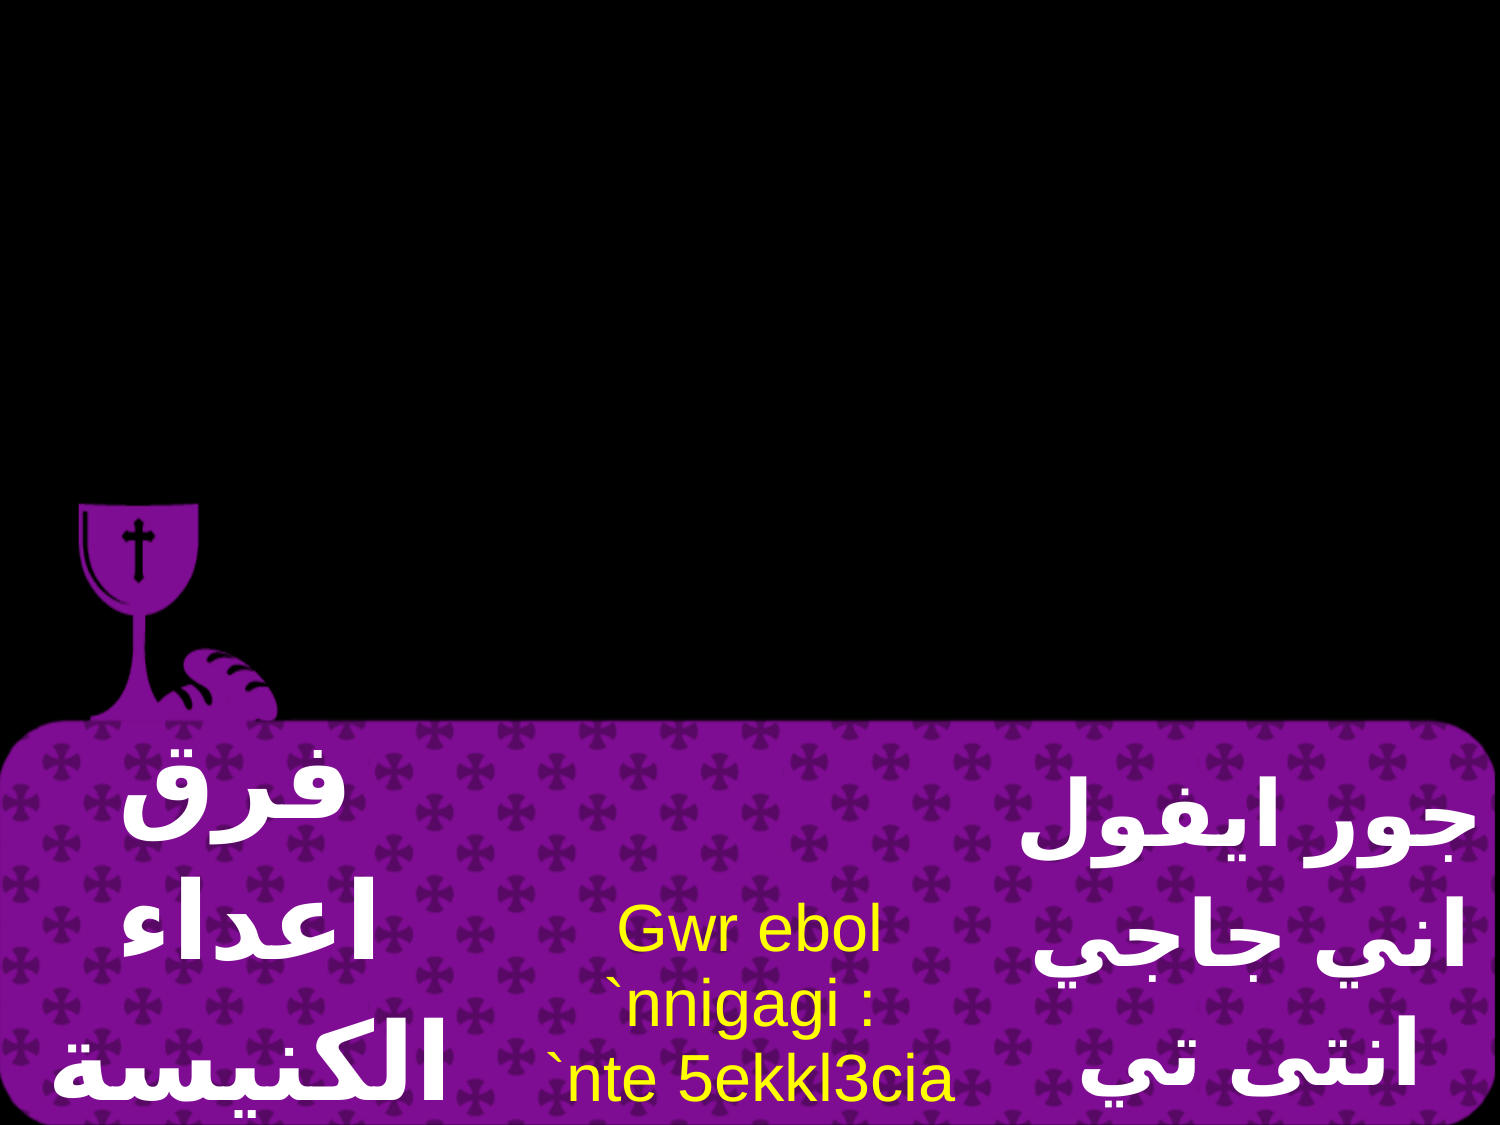

| فرق اعداء الكنيسة وحصنها | Gwr ebol `nnigagi :  `nte 5ekkl3cia | جور ايفول اني جاجي انتى تي اكليسيا |
| --- | --- | --- |